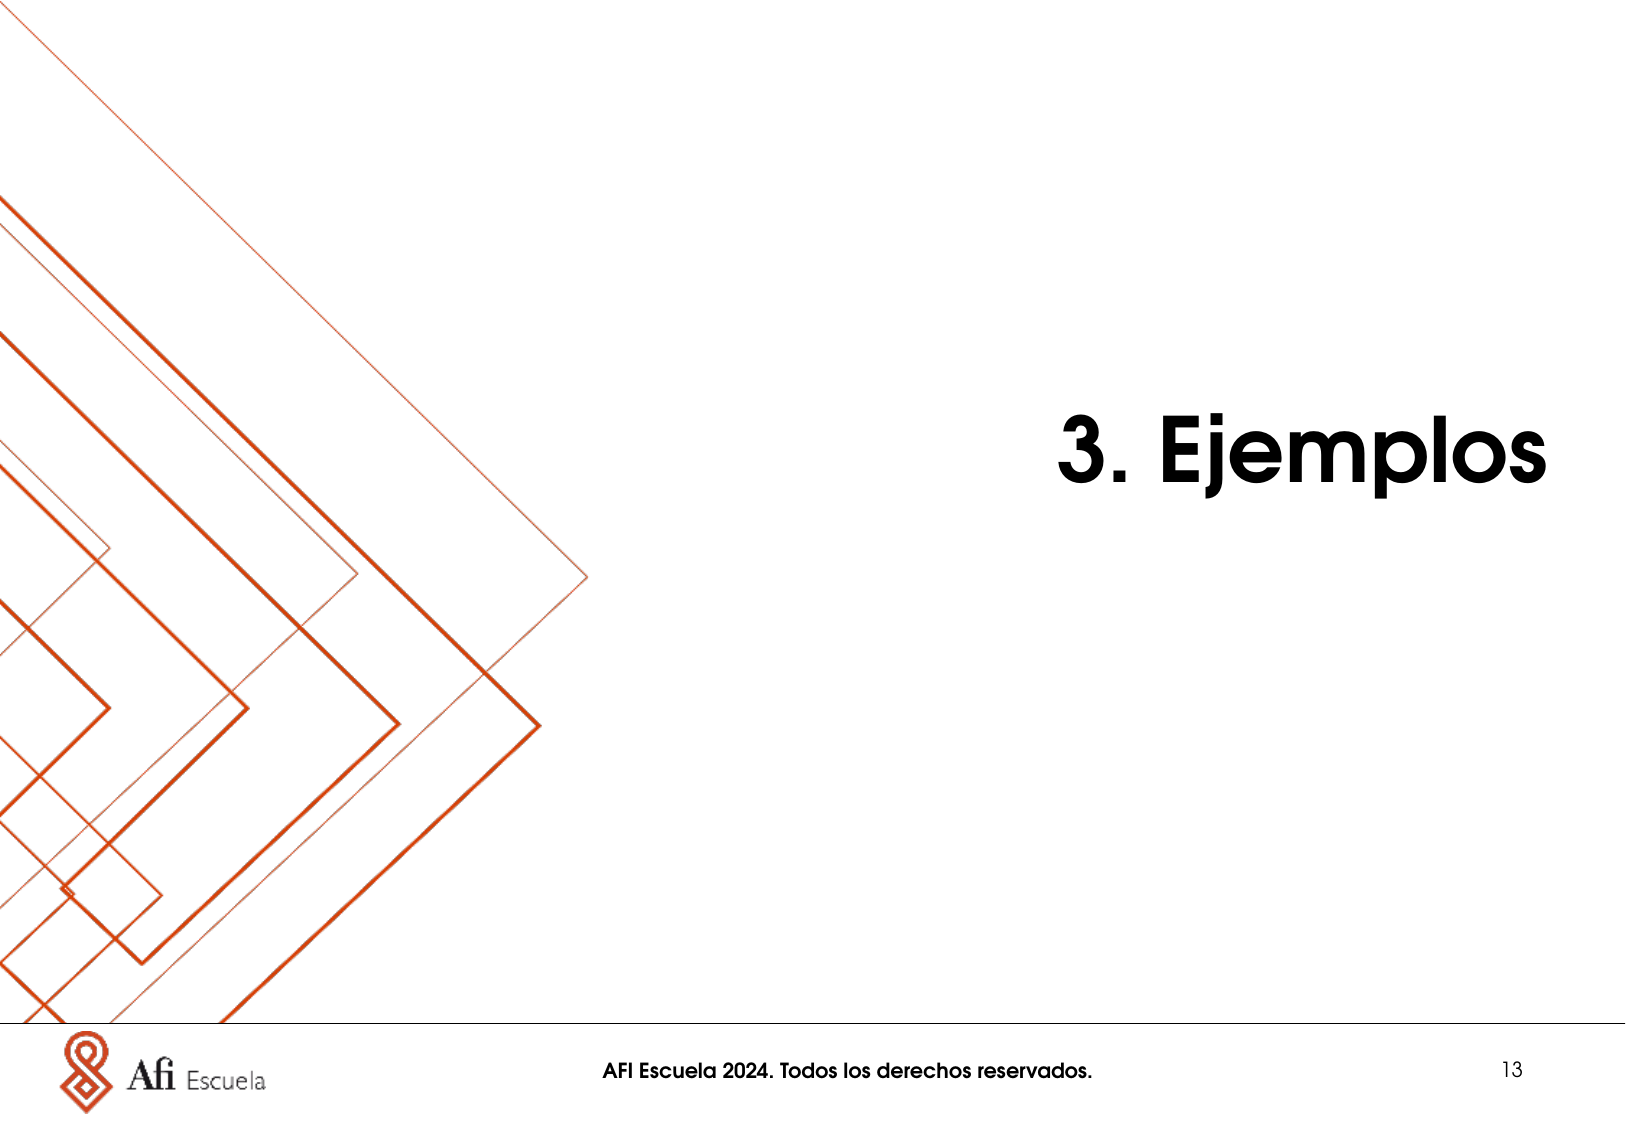

# 3. Ejemplos
AFI Escuela 2024. Todos los derechos reservados.
13